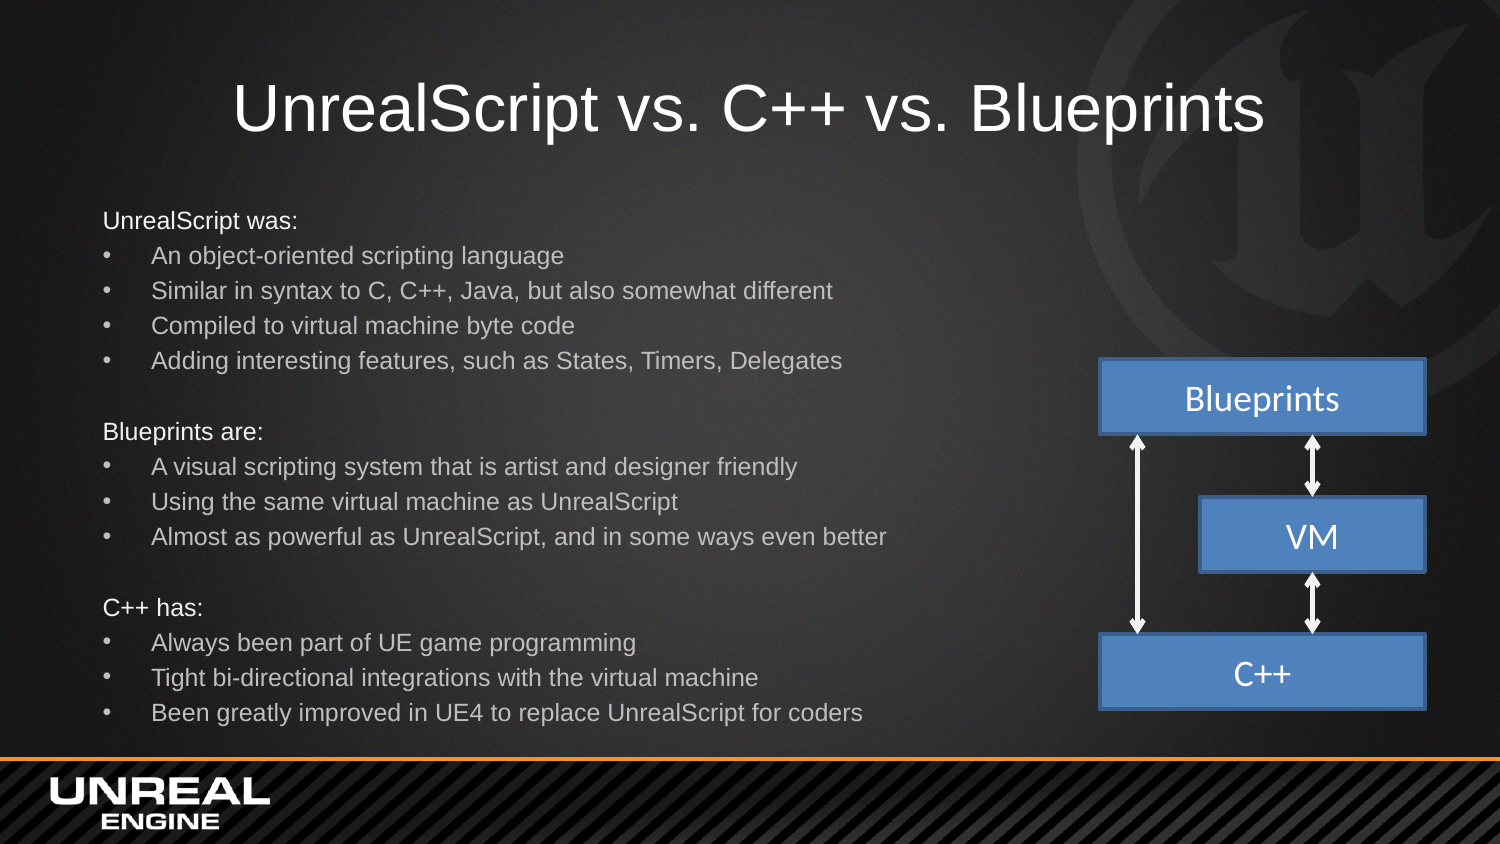

# UnrealScript vs. C++ vs. Blueprints
UnrealScript was:
An object-oriented scripting language
Similar in syntax to C, C++, Java, but also somewhat different
Compiled to virtual machine byte code
Adding interesting features, such as States, Timers, Delegates

Blueprints are:
A visual scripting system that is artist and designer friendly
Using the same virtual machine as UnrealScript
Almost as powerful as UnrealScript, and in some ways even better

C++ has:
Always been part of UE game programming
Tight bi-directional integrations with the virtual machine
Been greatly improved in UE4 to replace UnrealScript for coders
Blueprints
VM
C++